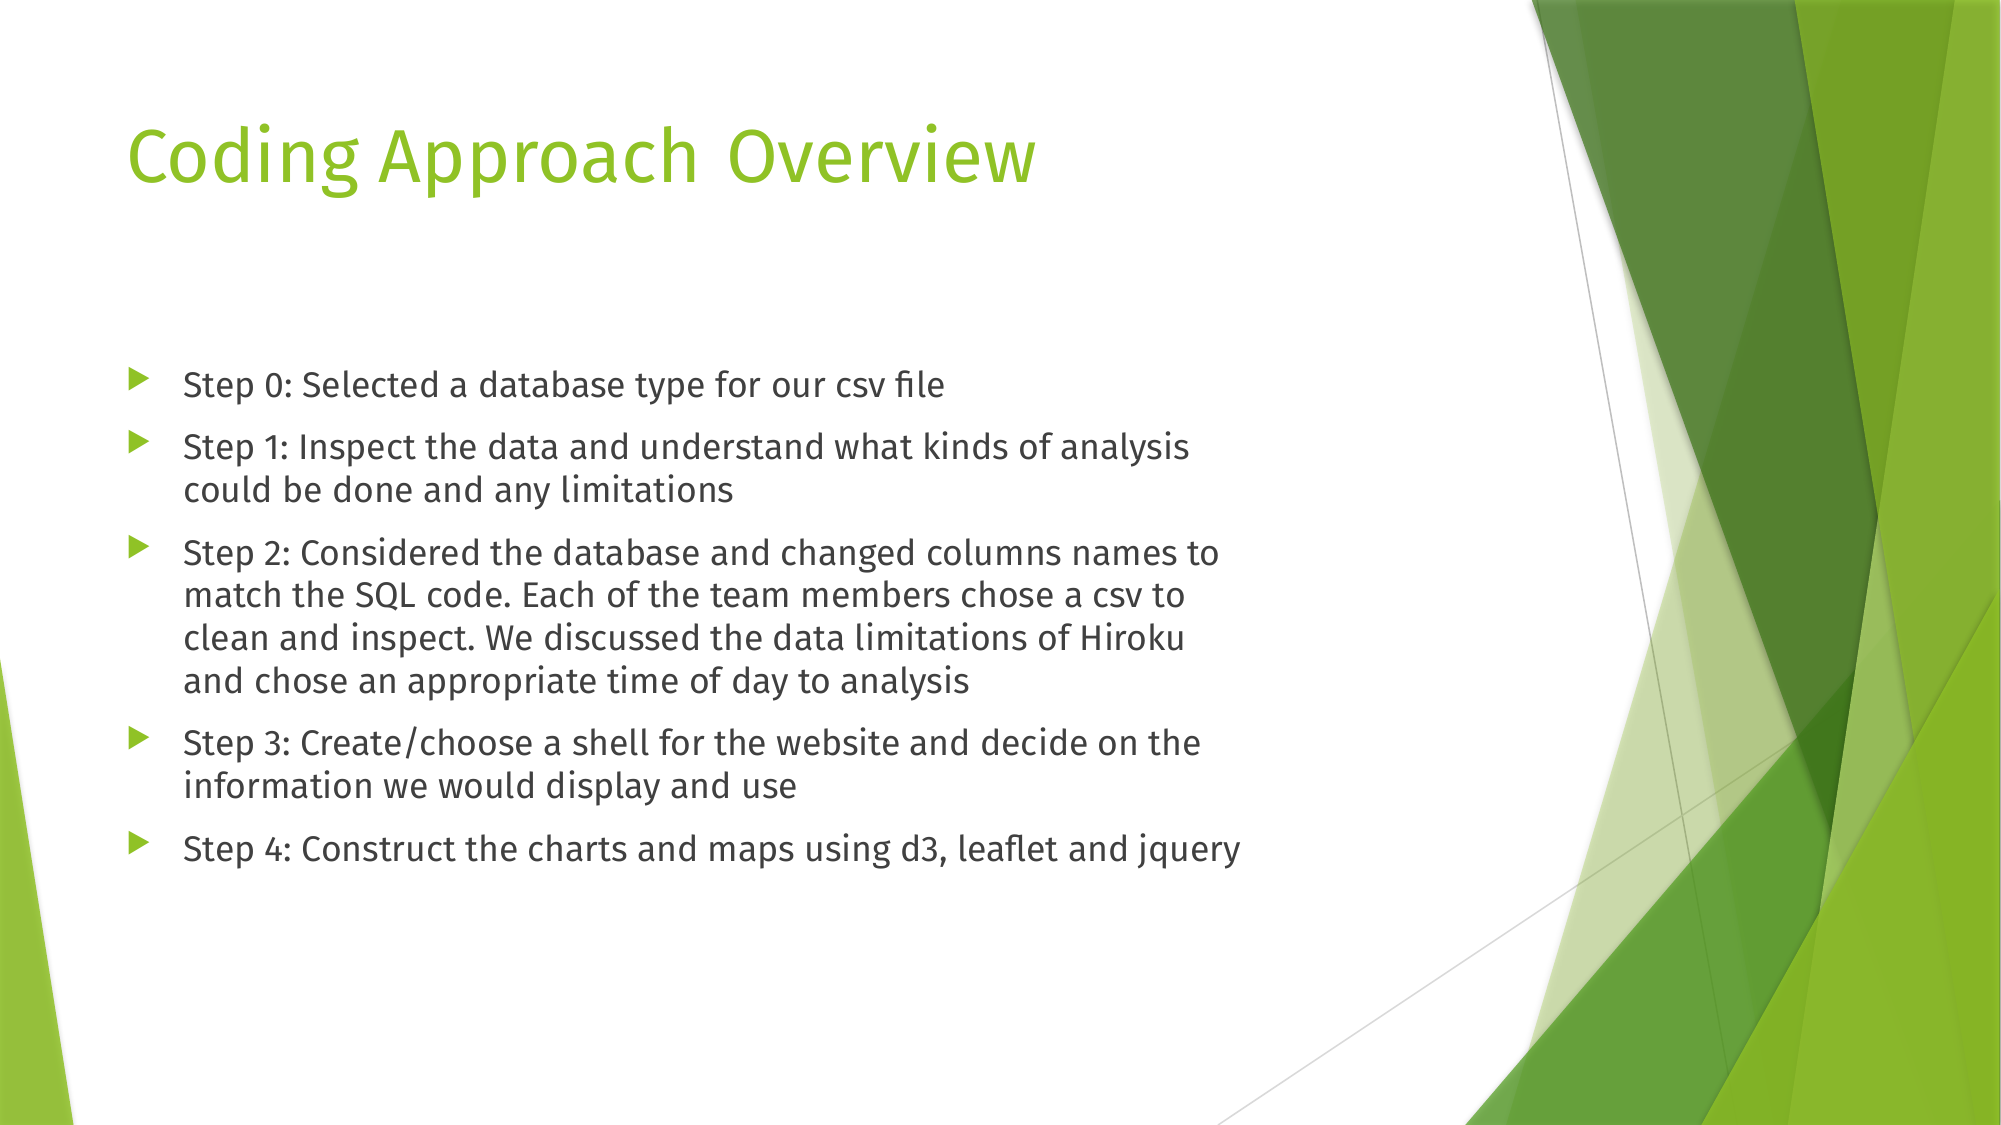

# Coding Approach	Overview
Step 0: Selected a database type for our csv file
Step 1: Inspect the data and understand what kinds of analysis could be done and any limitations
Step 2: Considered the database and changed columns names to match the SQL code. Each of the team members chose a csv to clean and inspect. We discussed the data limitations of Hiroku and chose an appropriate time of day to analysis
Step 3: Create/choose a shell for the website and decide on the information we would display and use
Step 4: Construct the charts and maps using d3, leaflet and jquery